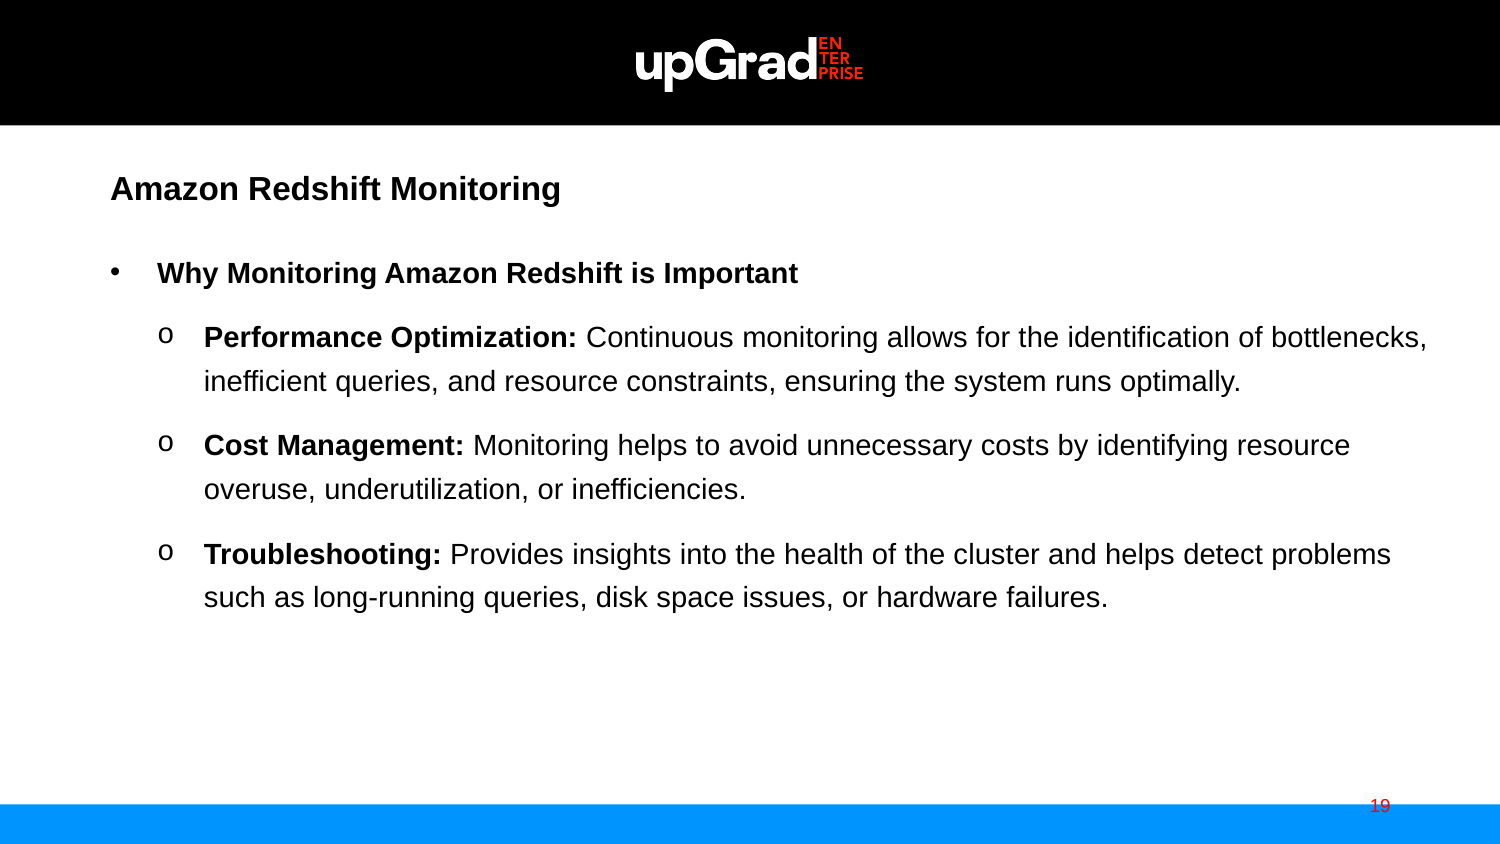

Amazon Redshift Monitoring
Why Monitoring Amazon Redshift is Important
Performance Optimization: Continuous monitoring allows for the identification of bottlenecks, inefficient queries, and resource constraints, ensuring the system runs optimally.
Cost Management: Monitoring helps to avoid unnecessary costs by identifying resource overuse, underutilization, or inefficiencies.
Troubleshooting: Provides insights into the health of the cluster and helps detect problems such as long-running queries, disk space issues, or hardware failures.
19